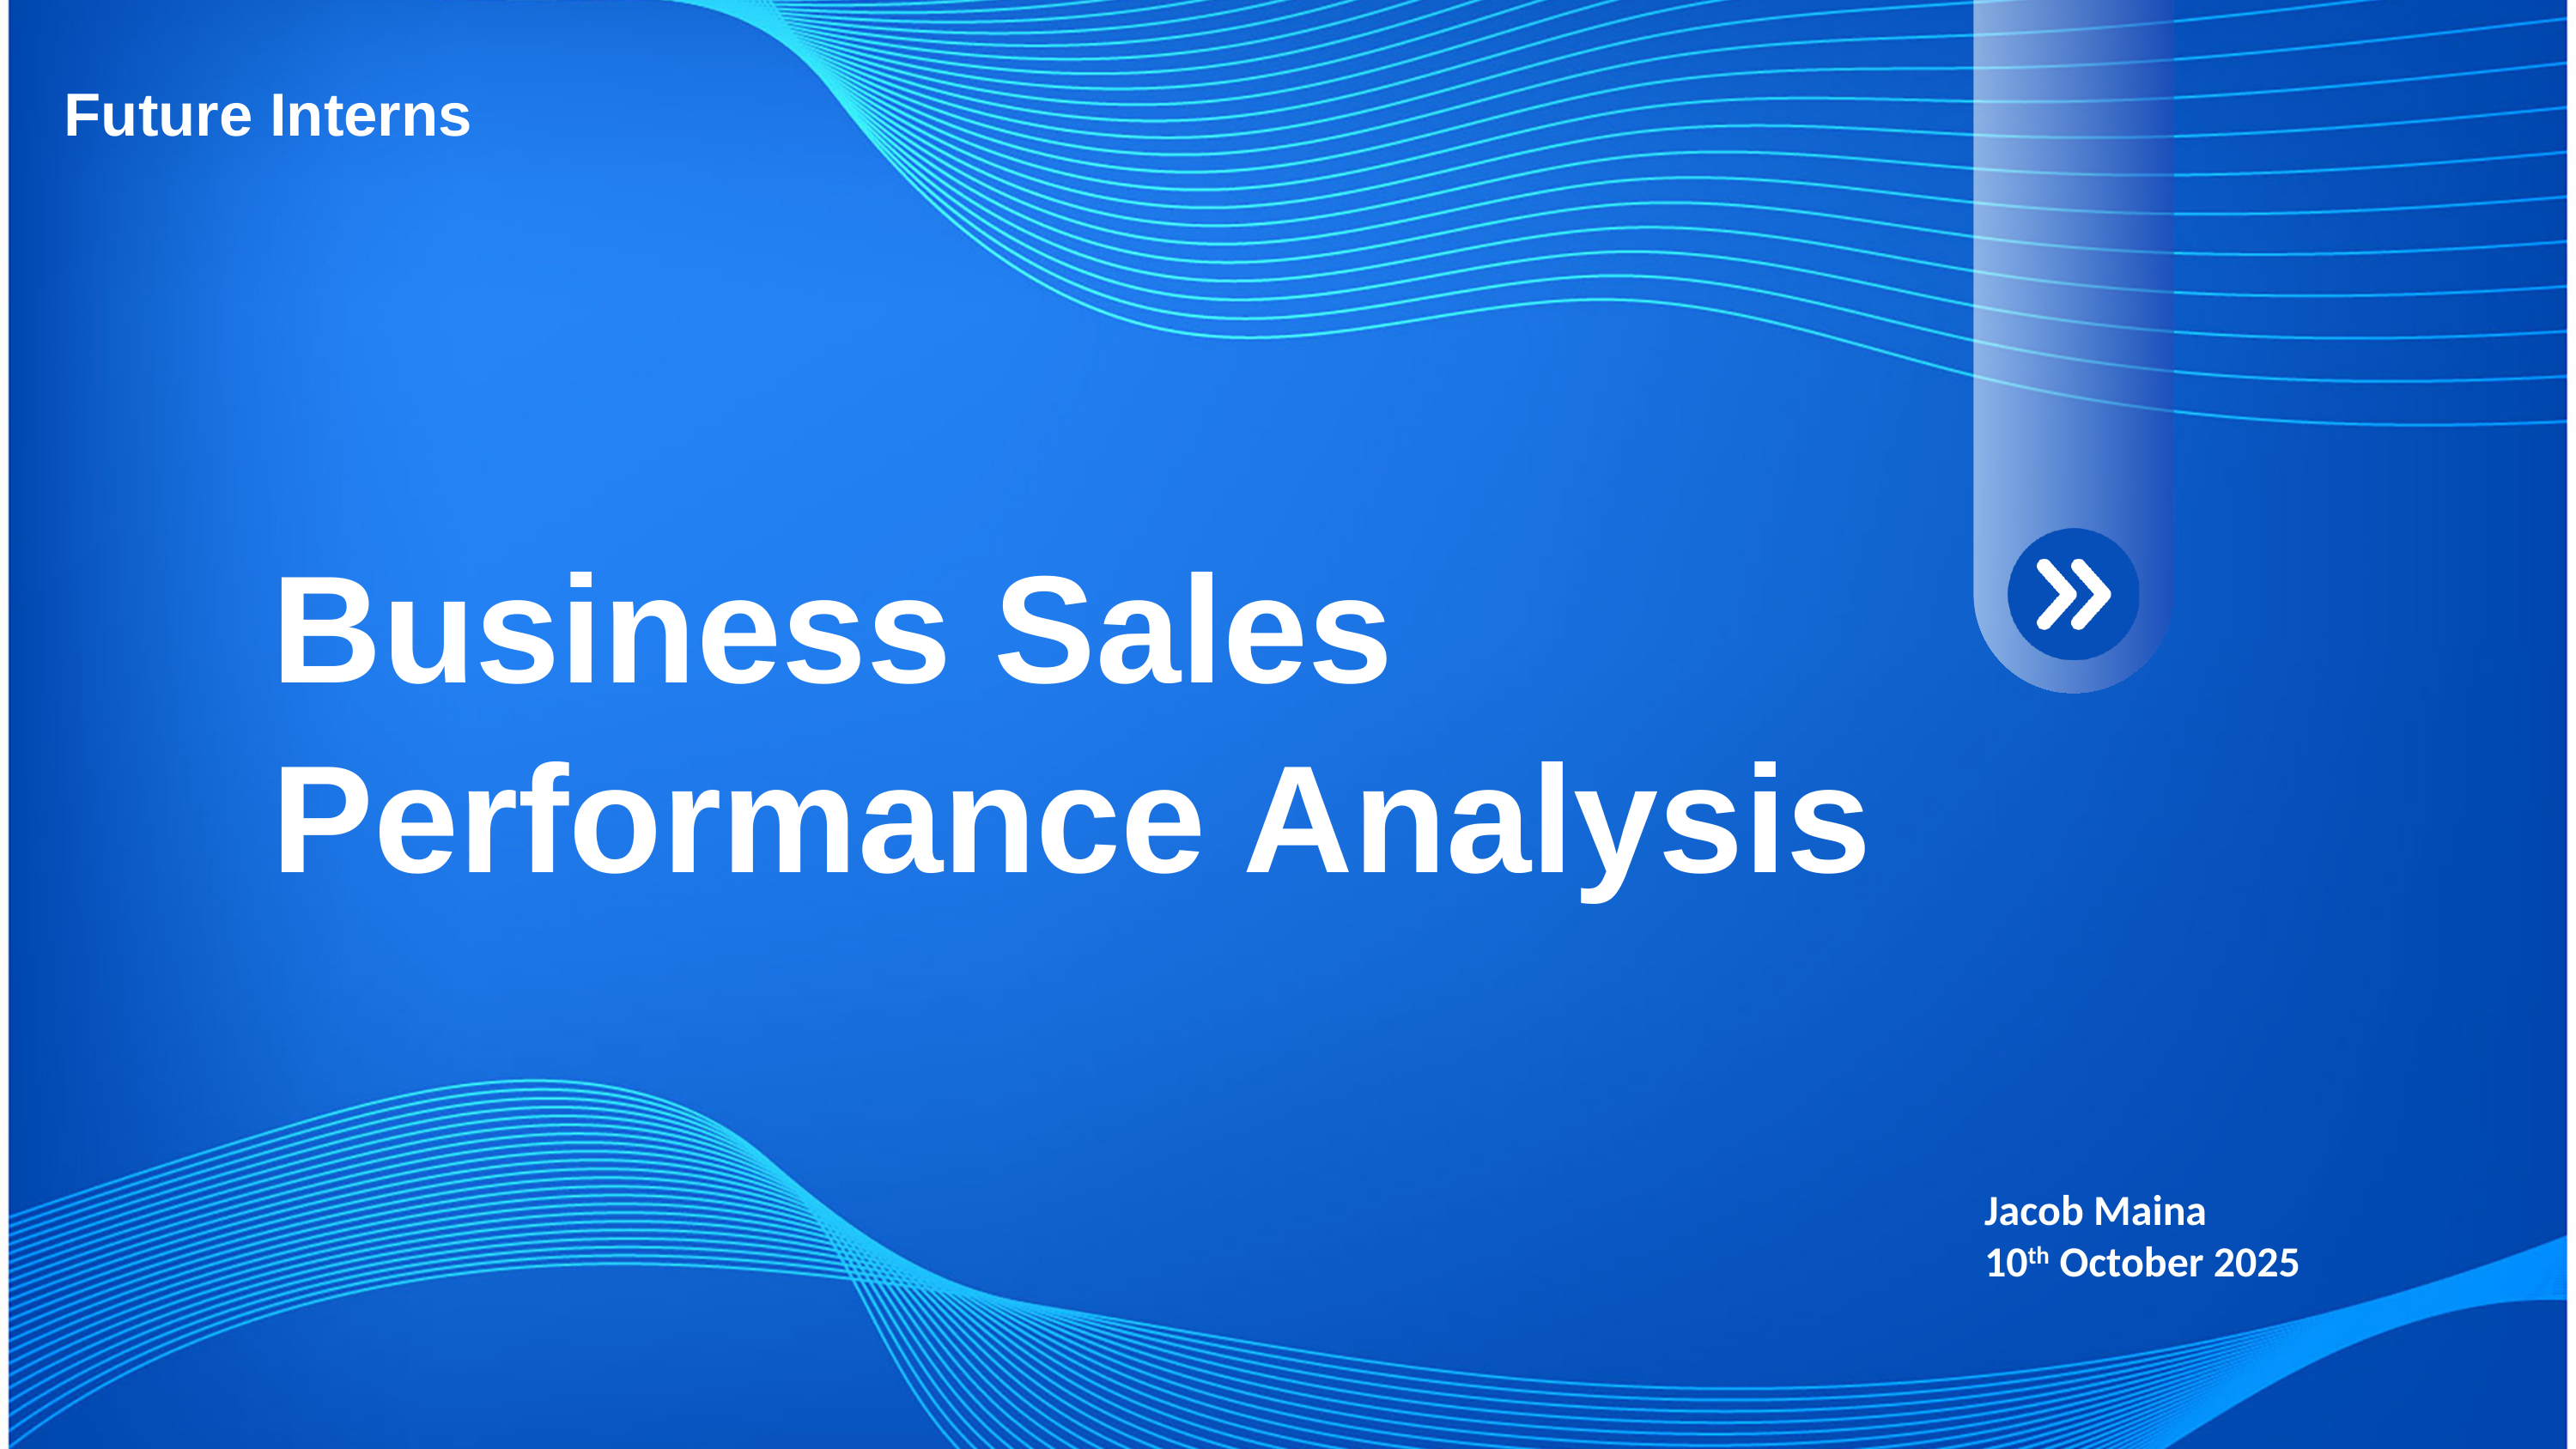

Future Interns

Business Sales
Performance Analysis

Jacob Maina
10th October 2025